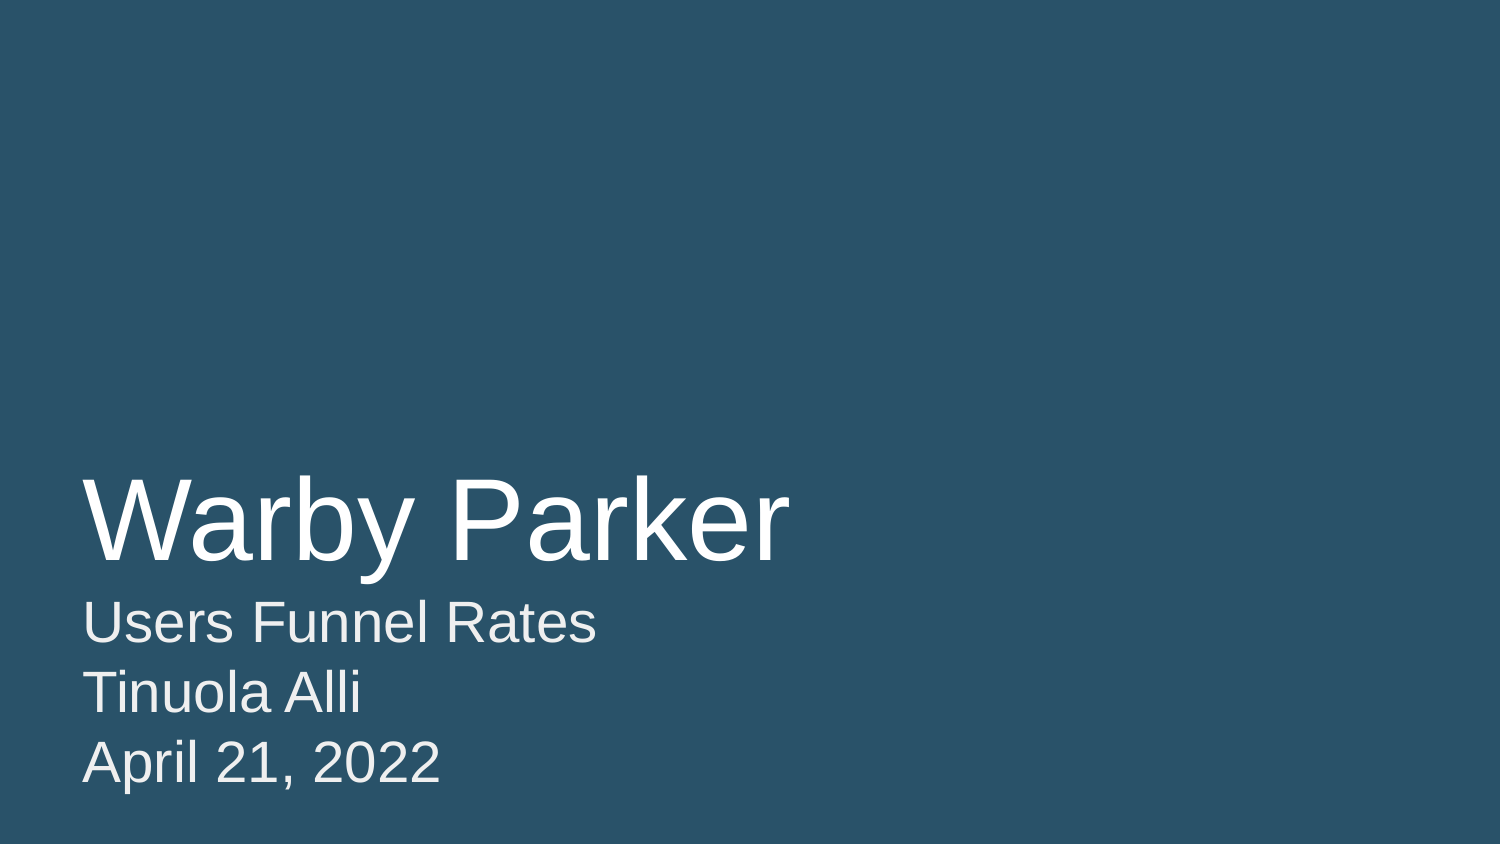

Warby Parker
Users Funnel Rates
Tinuola Alli
April 21, 2022